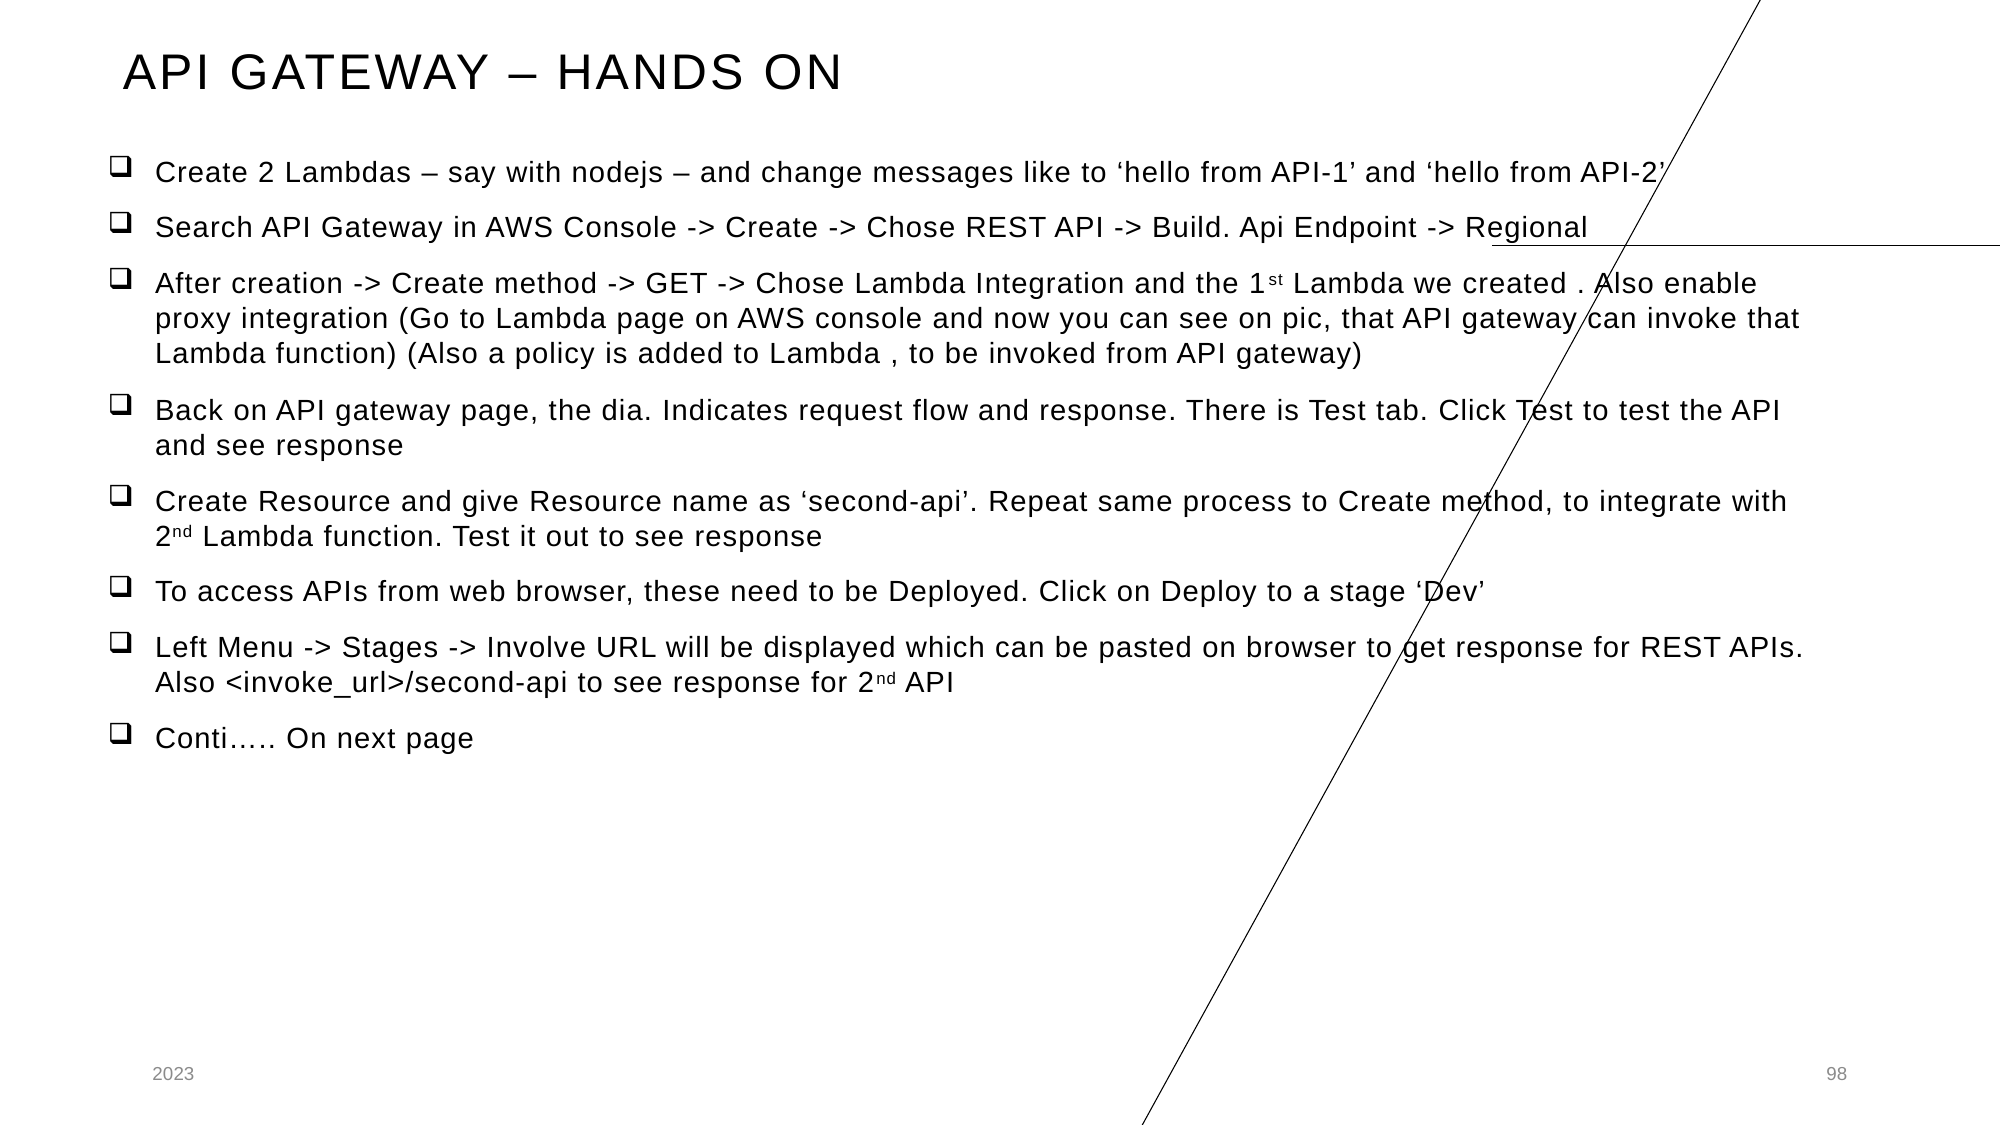

# API Gateway – hands on
Create 2 Lambdas – say with nodejs – and change messages like to ‘hello from API-1’ and ‘hello from API-2’
Search API Gateway in AWS Console -> Create -> Chose REST API -> Build. Api Endpoint -> Regional
After creation -> Create method -> GET -> Chose Lambda Integration and the 1st Lambda we created . Also enable proxy integration (Go to Lambda page on AWS console and now you can see on pic, that API gateway can invoke that Lambda function) (Also a policy is added to Lambda , to be invoked from API gateway)
Back on API gateway page, the dia. Indicates request flow and response. There is Test tab. Click Test to test the API and see response
Create Resource and give Resource name as ‘second-api’. Repeat same process to Create method, to integrate with 2nd Lambda function. Test it out to see response
To access APIs from web browser, these need to be Deployed. Click on Deploy to a stage ‘Dev’
Left Menu -> Stages -> Involve URL will be displayed which can be pasted on browser to get response for REST APIs. Also <invoke_url>/second-api to see response for 2nd API
Conti….. On next page

2023
98